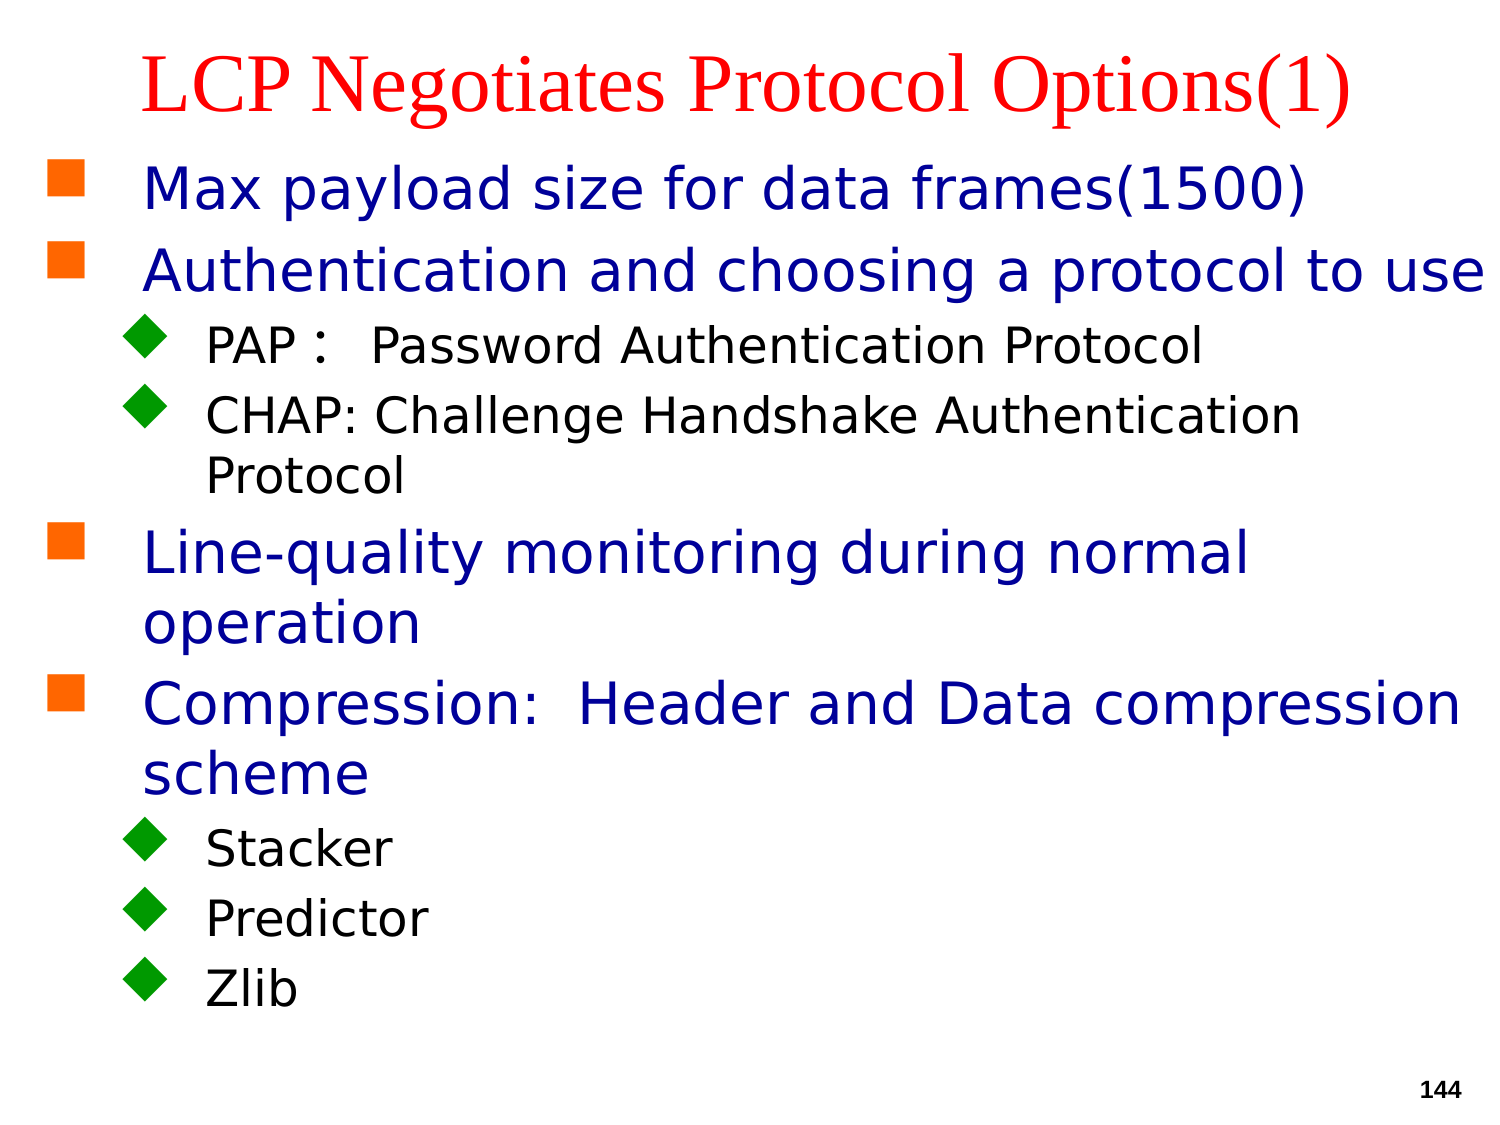

# LCP Negotiates Protocol Options(1)
Max payload size for data frames(1500)
Authentication and choosing a protocol to use
PAP：Password Authentication Protocol
CHAP: Challenge Handshake Authentication Protocol
Line-quality monitoring during normal operation
Compression:  Header and Data compression scheme
Stacker
Predictor
Zlib